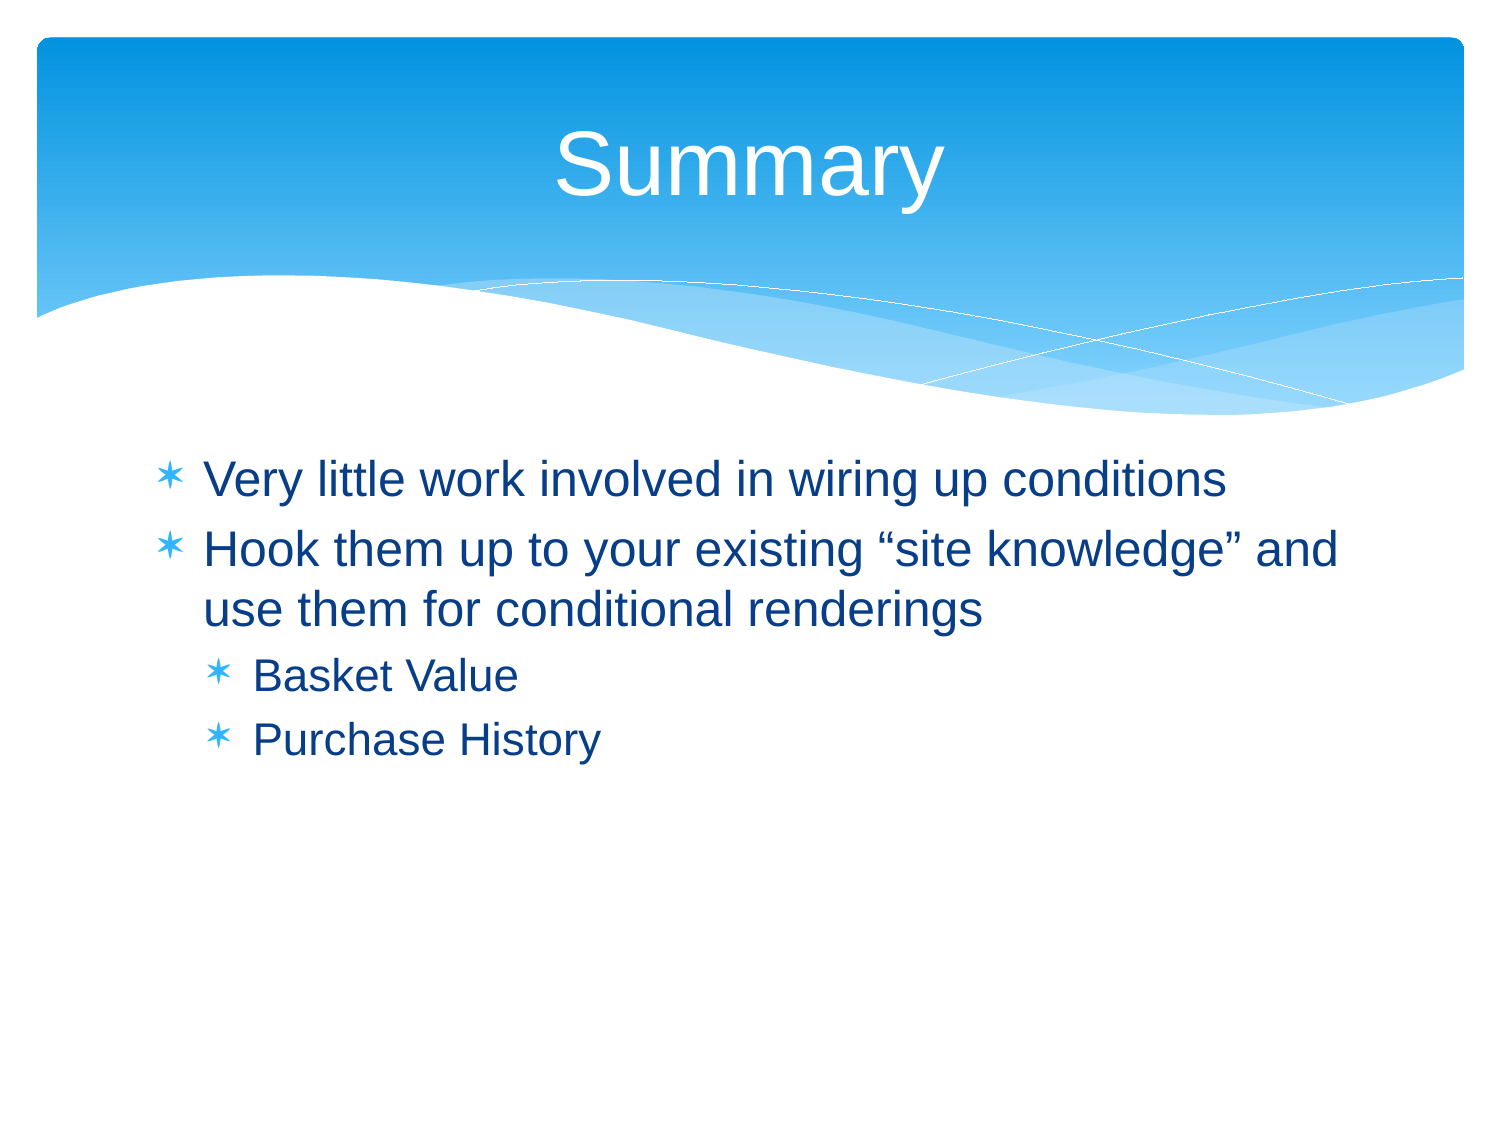

# Summary
Very little work involved in wiring up conditions
Hook them up to your existing “site knowledge” and use them for conditional renderings
Basket Value
Purchase History